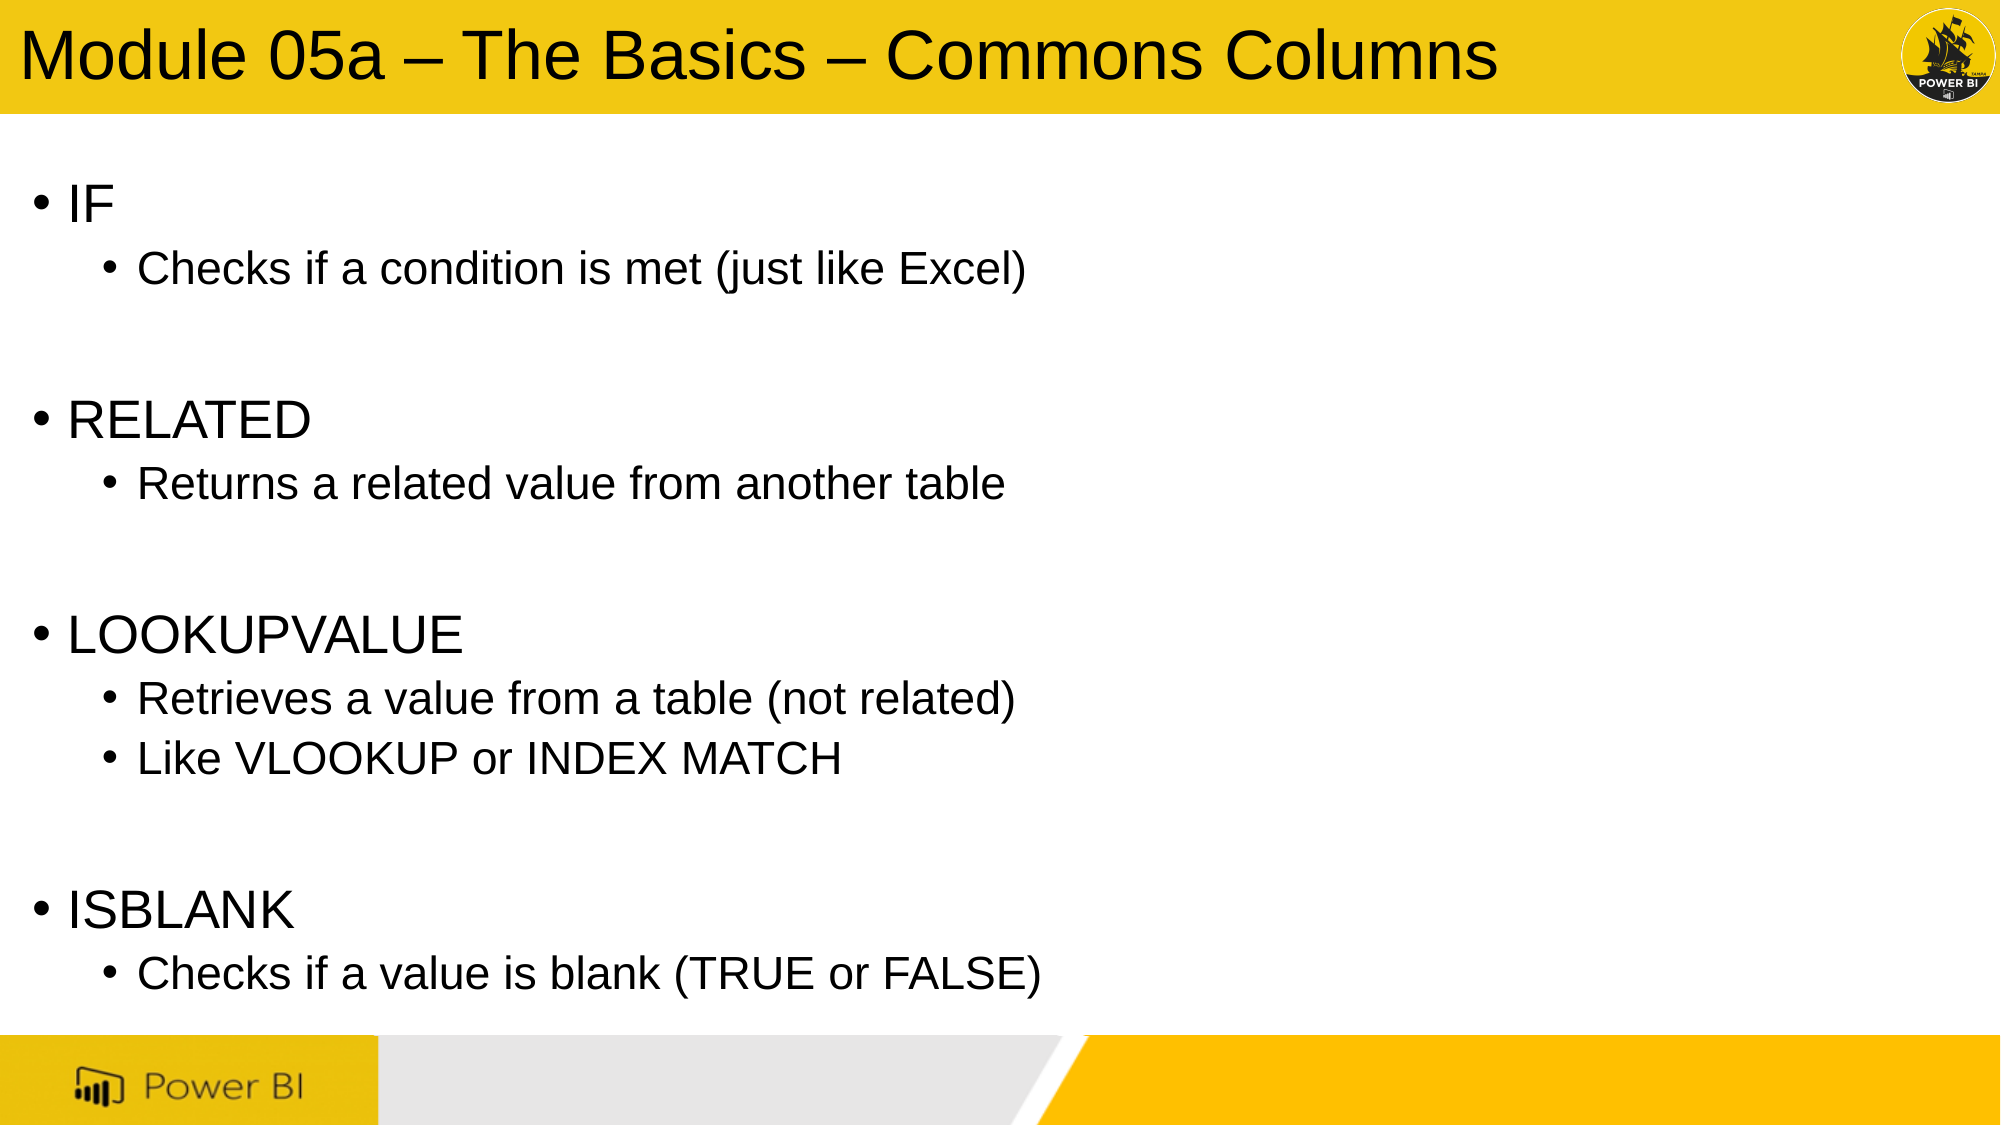

# Module 05a – The Basics – Commons Columns
IF
Checks if a condition is met (just like Excel)

RELATED
Returns a related value from another table

LOOKUPVALUE
Retrieves a value from a table (not related)
Like VLOOKUP or INDEX MATCH

ISBLANK
Checks if a value is blank (TRUE or FALSE)